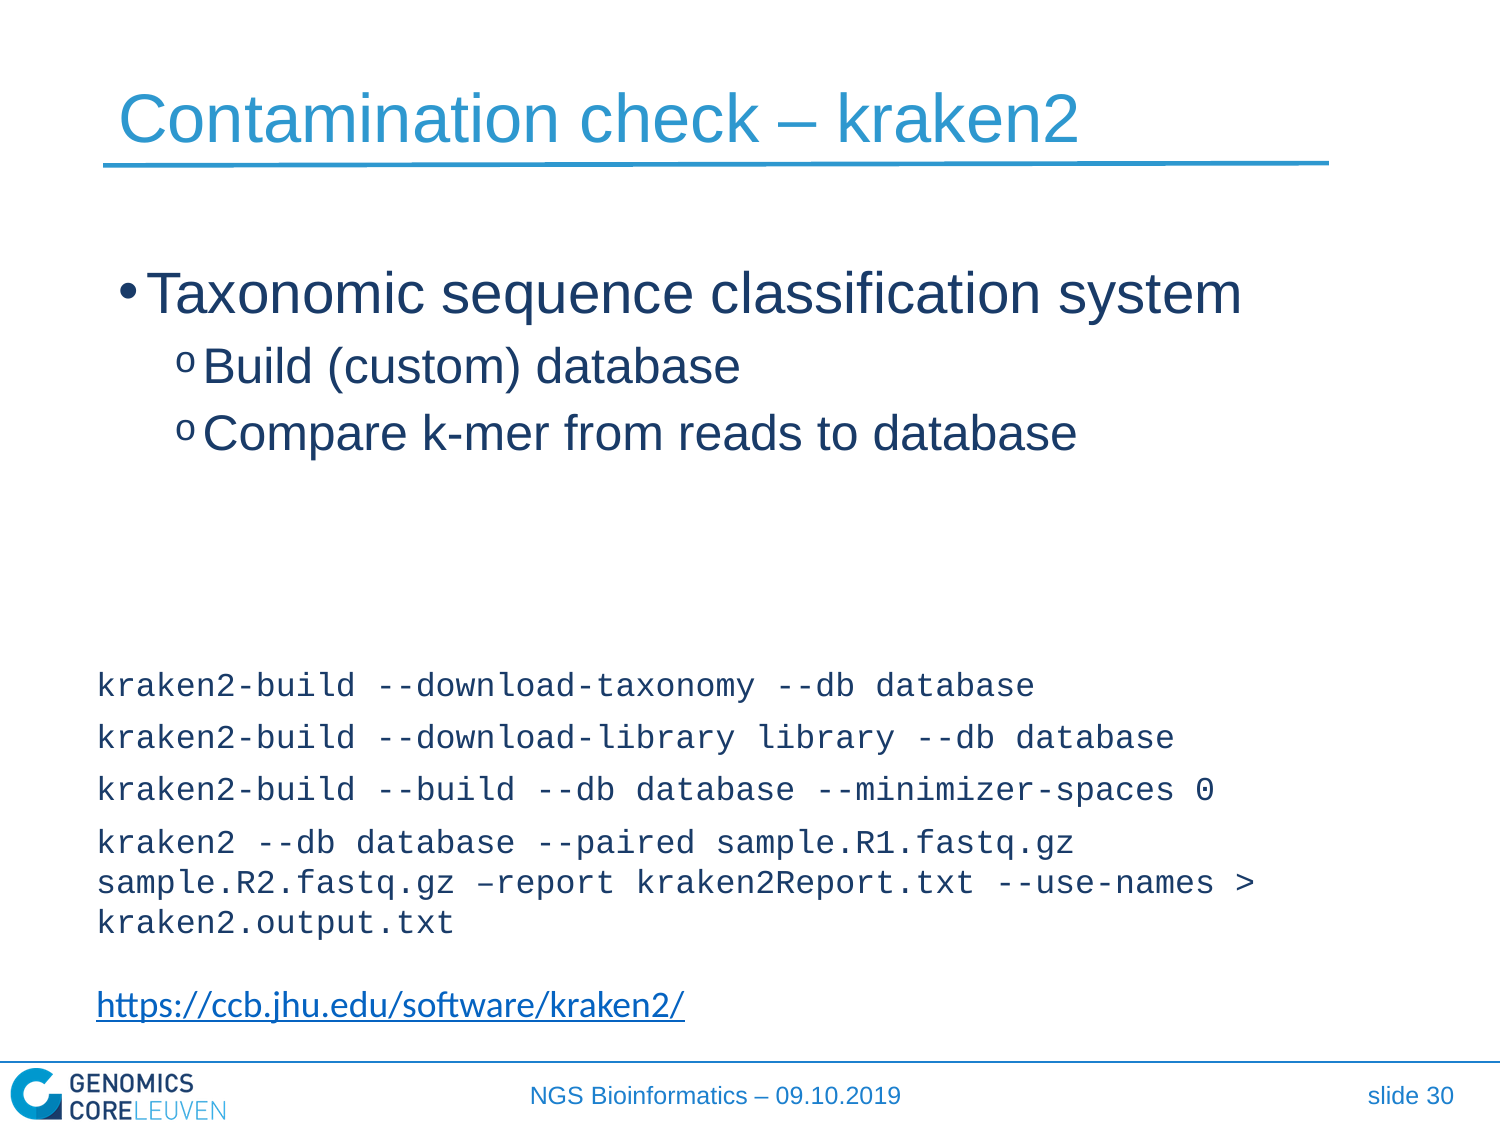

# Contamination check – kraken2
Taxonomic sequence classification system
Build (custom) database
Compare k-mer from reads to database
kraken2-build --download-taxonomy --db database
kraken2-build --download-library library --db database
kraken2-build --build --db database --minimizer-spaces 0
kraken2 --db database --paired sample.R1.fastq.gz sample.R2.fastq.gz –report kraken2Report.txt --use-names > kraken2.output.txt

https://ccb.jhu.edu/software/kraken2/